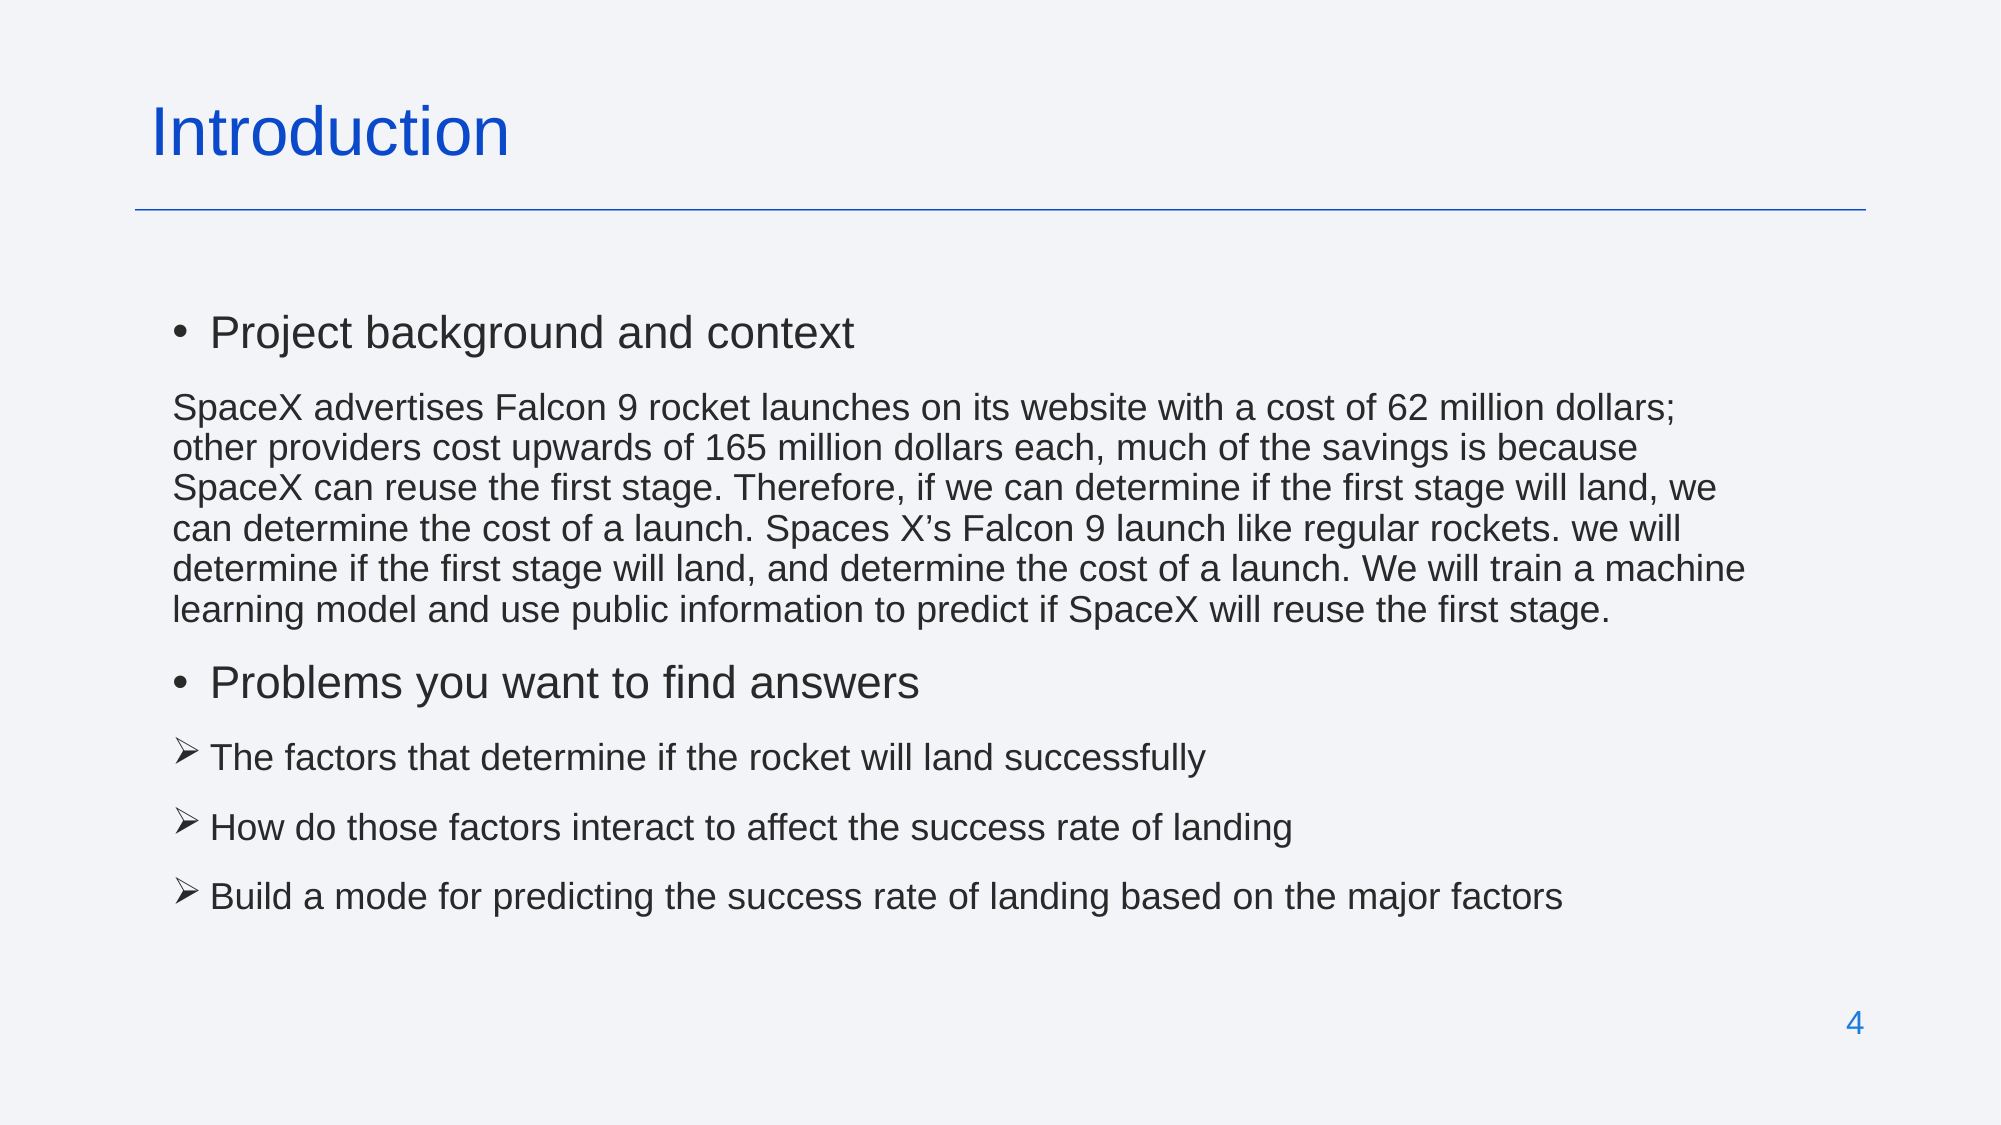

Introduction
Project background and context
SpaceX advertises Falcon 9 rocket launches on its website with a cost of 62 million dollars; other providers cost upwards of 165 million dollars each, much of the savings is because SpaceX can reuse the first stage. Therefore, if we can determine if the first stage will land, we can determine the cost of a launch. Spaces X’s Falcon 9 launch like regular rockets. we will determine if the first stage will land, and determine the cost of a launch. We will train a machine learning model and use public information to predict if SpaceX will reuse the first stage.
Problems you want to find answers
The factors that determine if the rocket will land successfully
How do those factors interact to affect the success rate of landing
Build a mode for predicting the success rate of landing based on the major factors

4